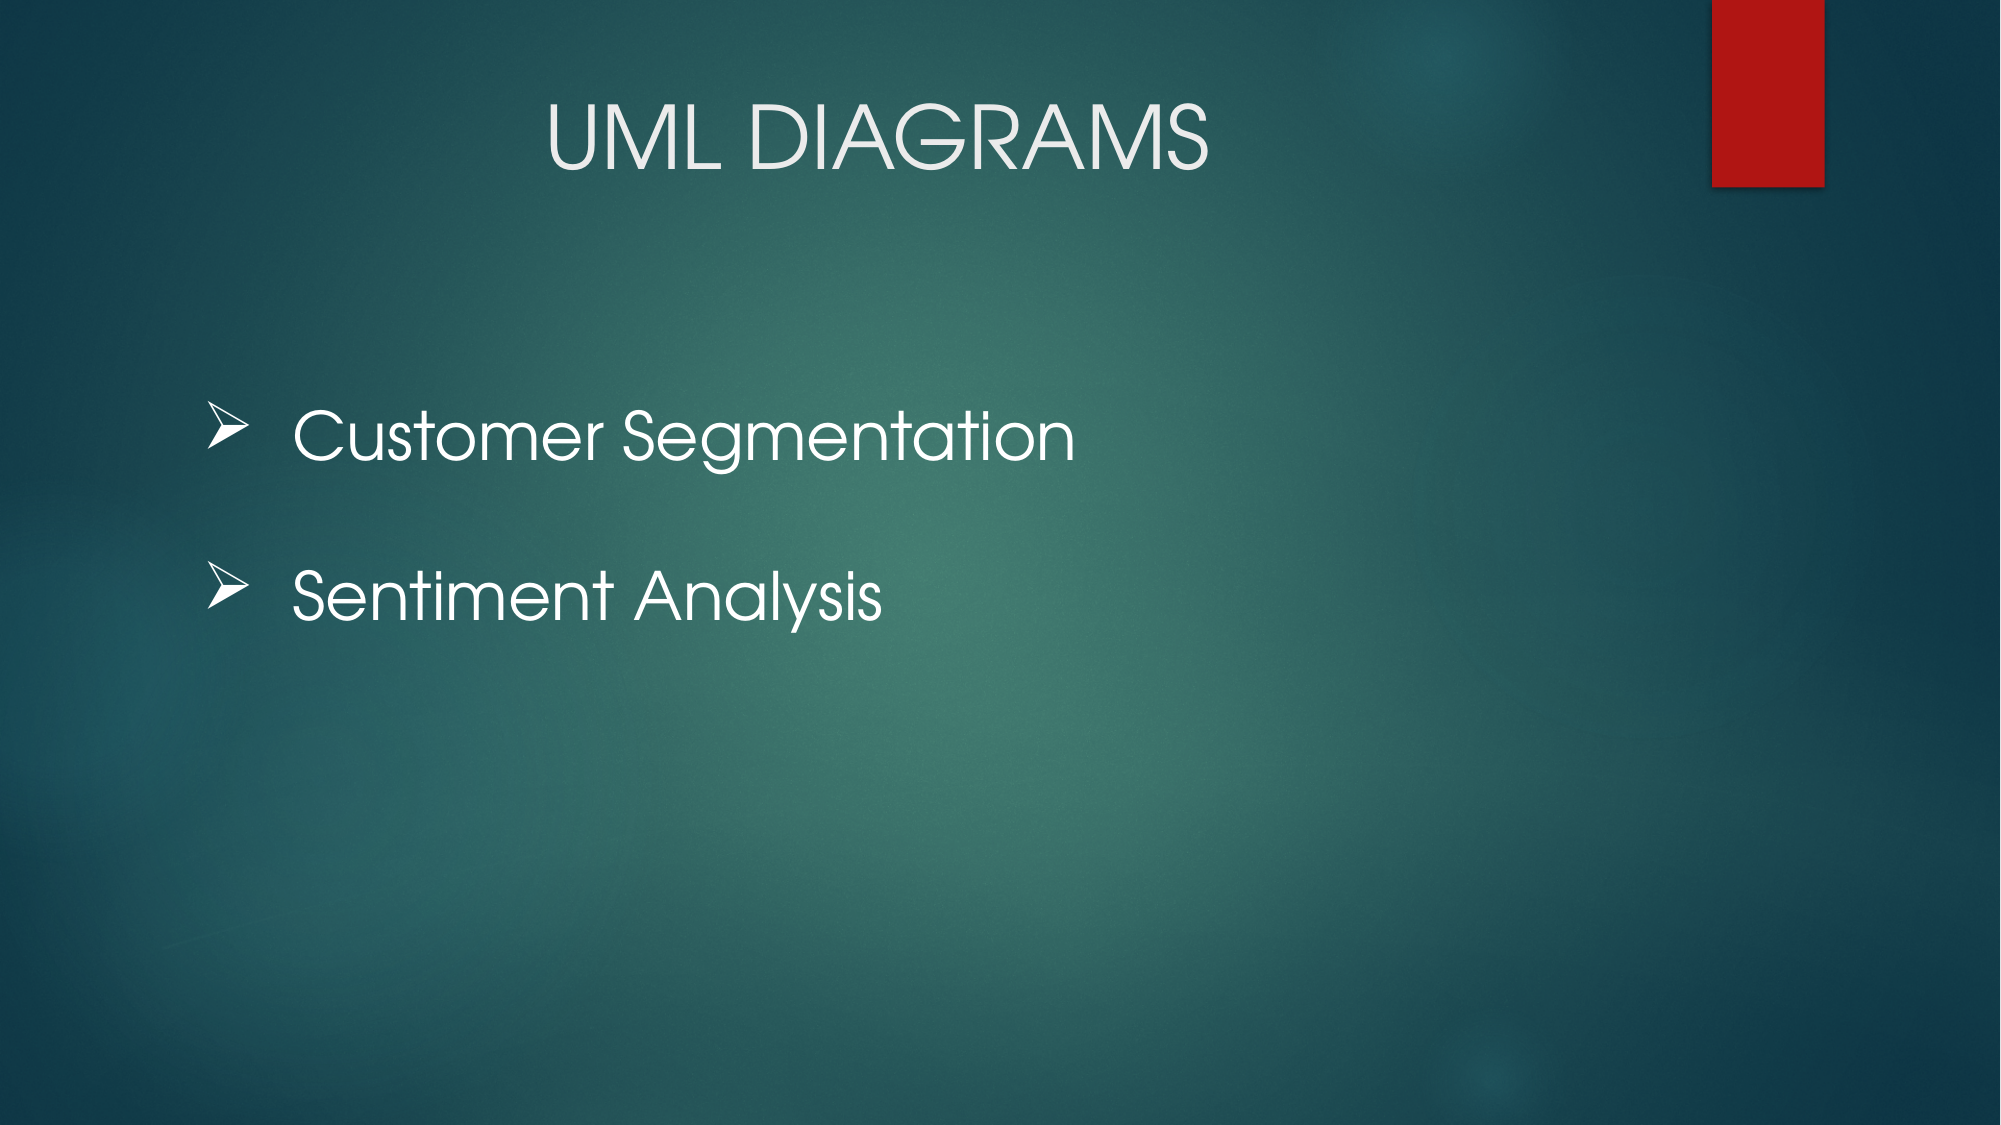

# UML DIAGRAMS
  Customer Segmentation

  Sentiment Analysis